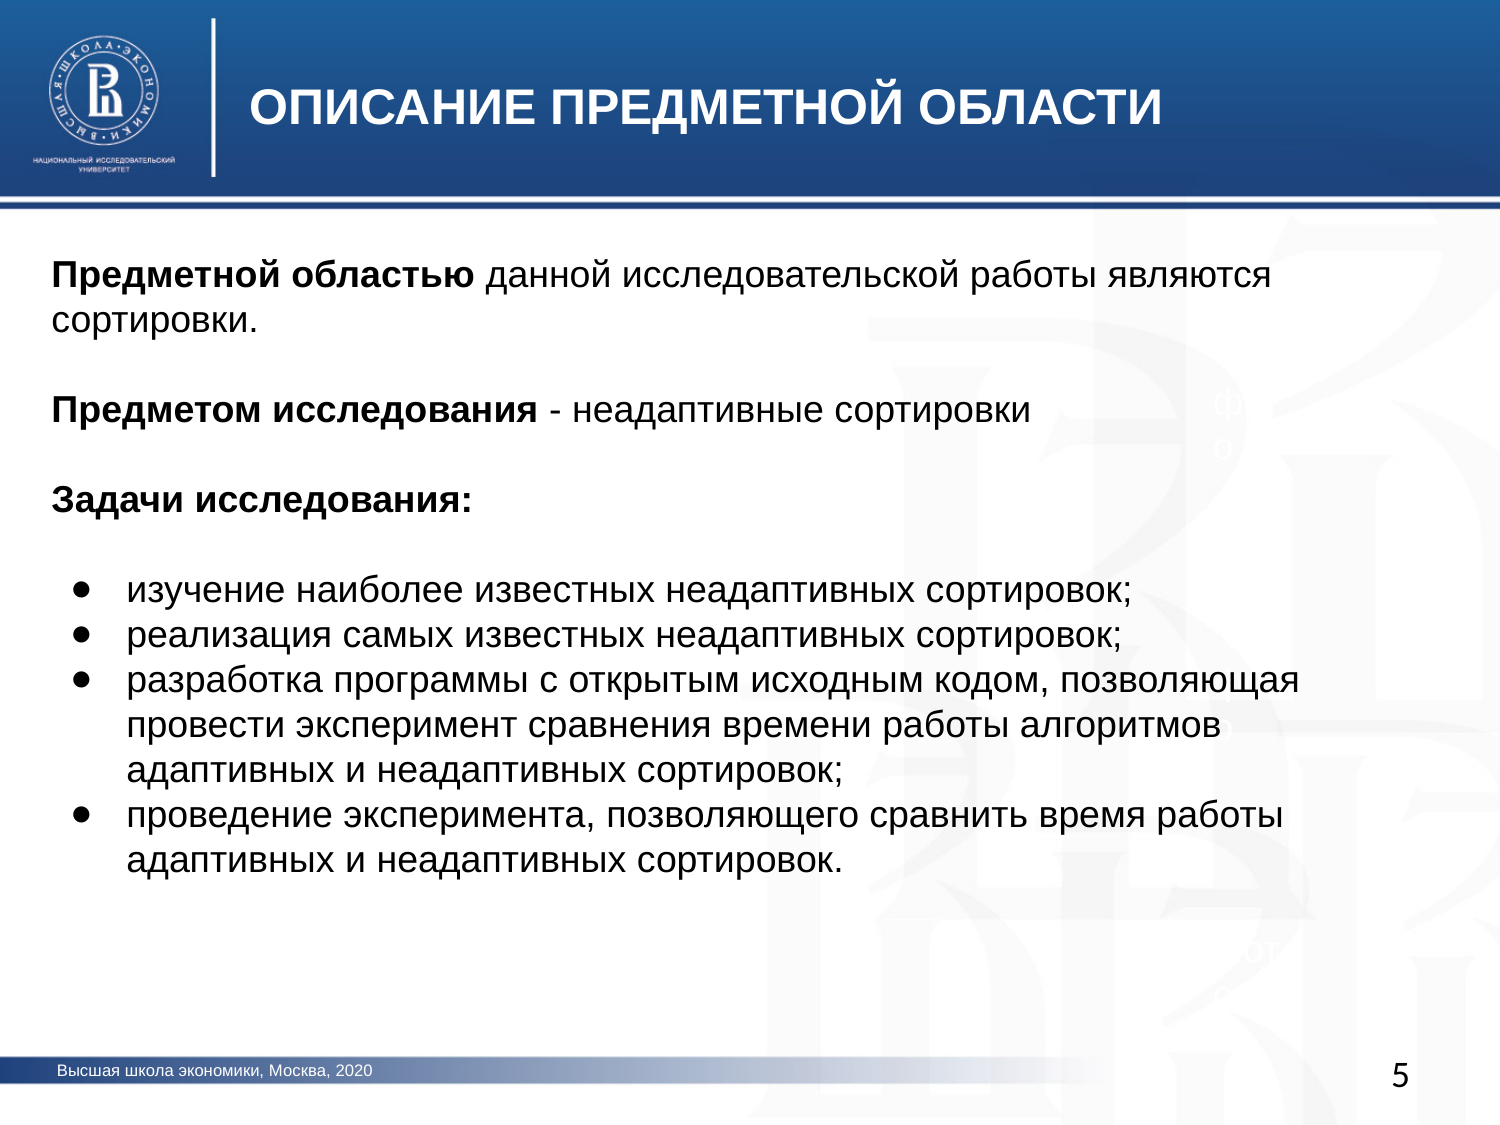

ОПИСАНИЕ ПРЕДМЕТНОЙ ОБЛАСТИ
Предметной областью данной исследовательской работы являются сортировки.

Предметом исследования - неадаптивные сортировки

Задачи исследования:

изучение наиболее известных неадаптивных сортировок;
реализация самых известных неадаптивных сортировок;
разработка программы с открытым исходным кодом, позволяющая провести эксперимент сравнения времени работы алгоритмов адаптивных и неадаптивных сортировок;
проведение эксперимента, позволяющего сравнить время работы адаптивных и неадаптивных сортировок.
фото
фото
фото
5
Высшая школа экономики, Москва, 2020